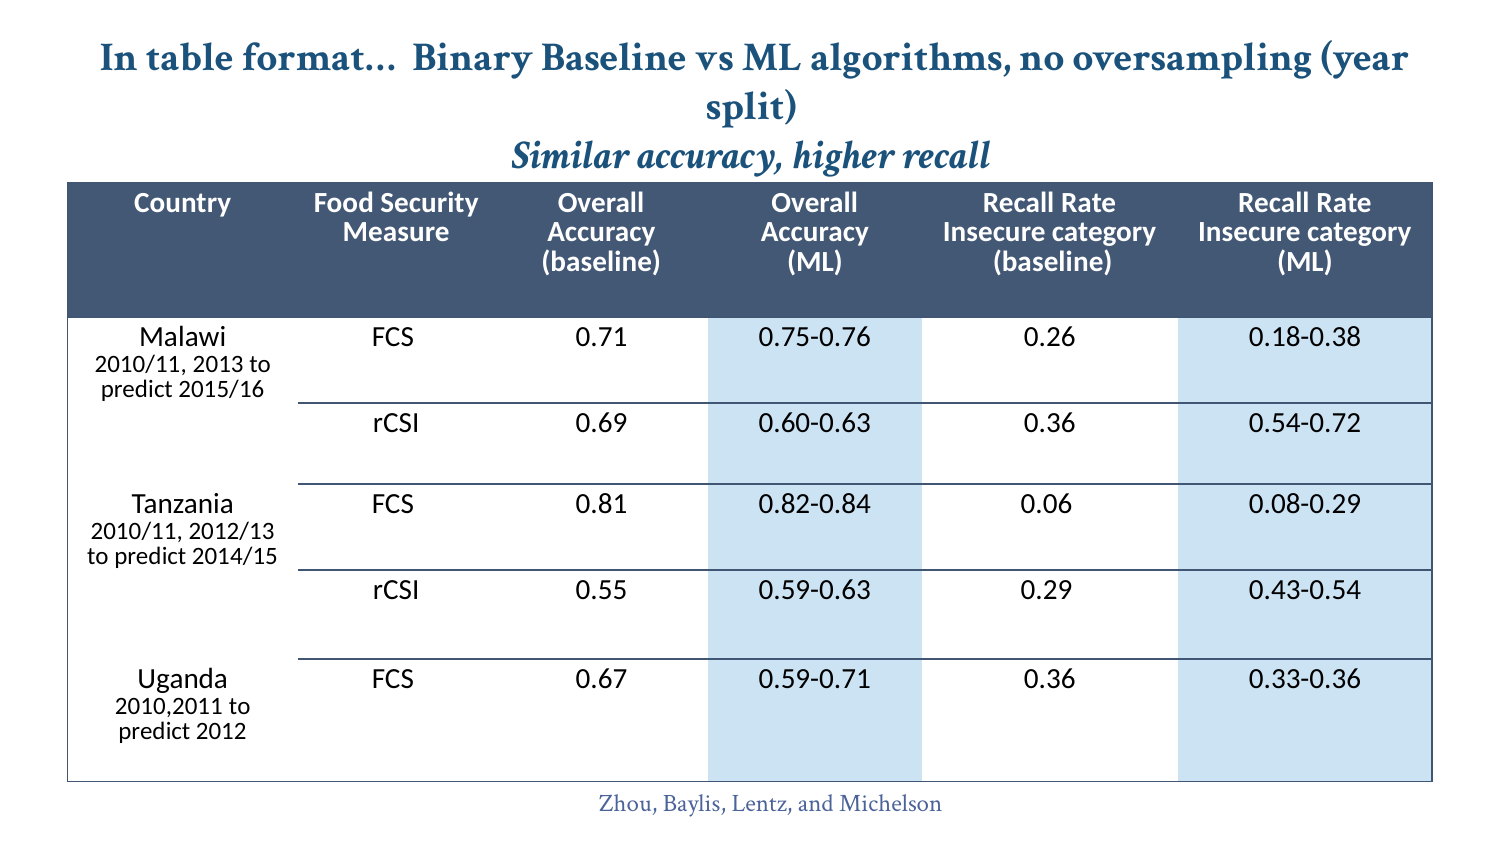

# In table format…  Binary Baseline vs ML algorithms, no oversampling (year split) Similar accuracy, higher recall
| Country | Food Security Measure | Overall Accuracy (baseline) | Overall Accuracy (ML) | Recall Rate Insecure category (baseline) | Recall Rate Insecure category (ML) |
| --- | --- | --- | --- | --- | --- |
| Malawi 2010/11, 2013 to predict 2015/16 | FCS | 0.71 | 0.75-0.76 | 0.26 | 0.18-0.38 |
|  | rCSI | 0.69 | 0.60-0.63 | 0.36 | 0.54-0.72 |
| Tanzania 2010/11, 2012/13 to predict 2014/15 | FCS | 0.81 | 0.82-0.84 | 0.06 | 0.08-0.29 |
|  | rCSI | 0.55 | 0.59-0.63 | 0.29 | 0.43-0.54 |
| Uganda 2010,2011 to predict 2012 | FCS | 0.67 | 0.59-0.71 | 0.36 | 0.33-0.36 |
Zhou, Baylis, Lentz, and Michelson